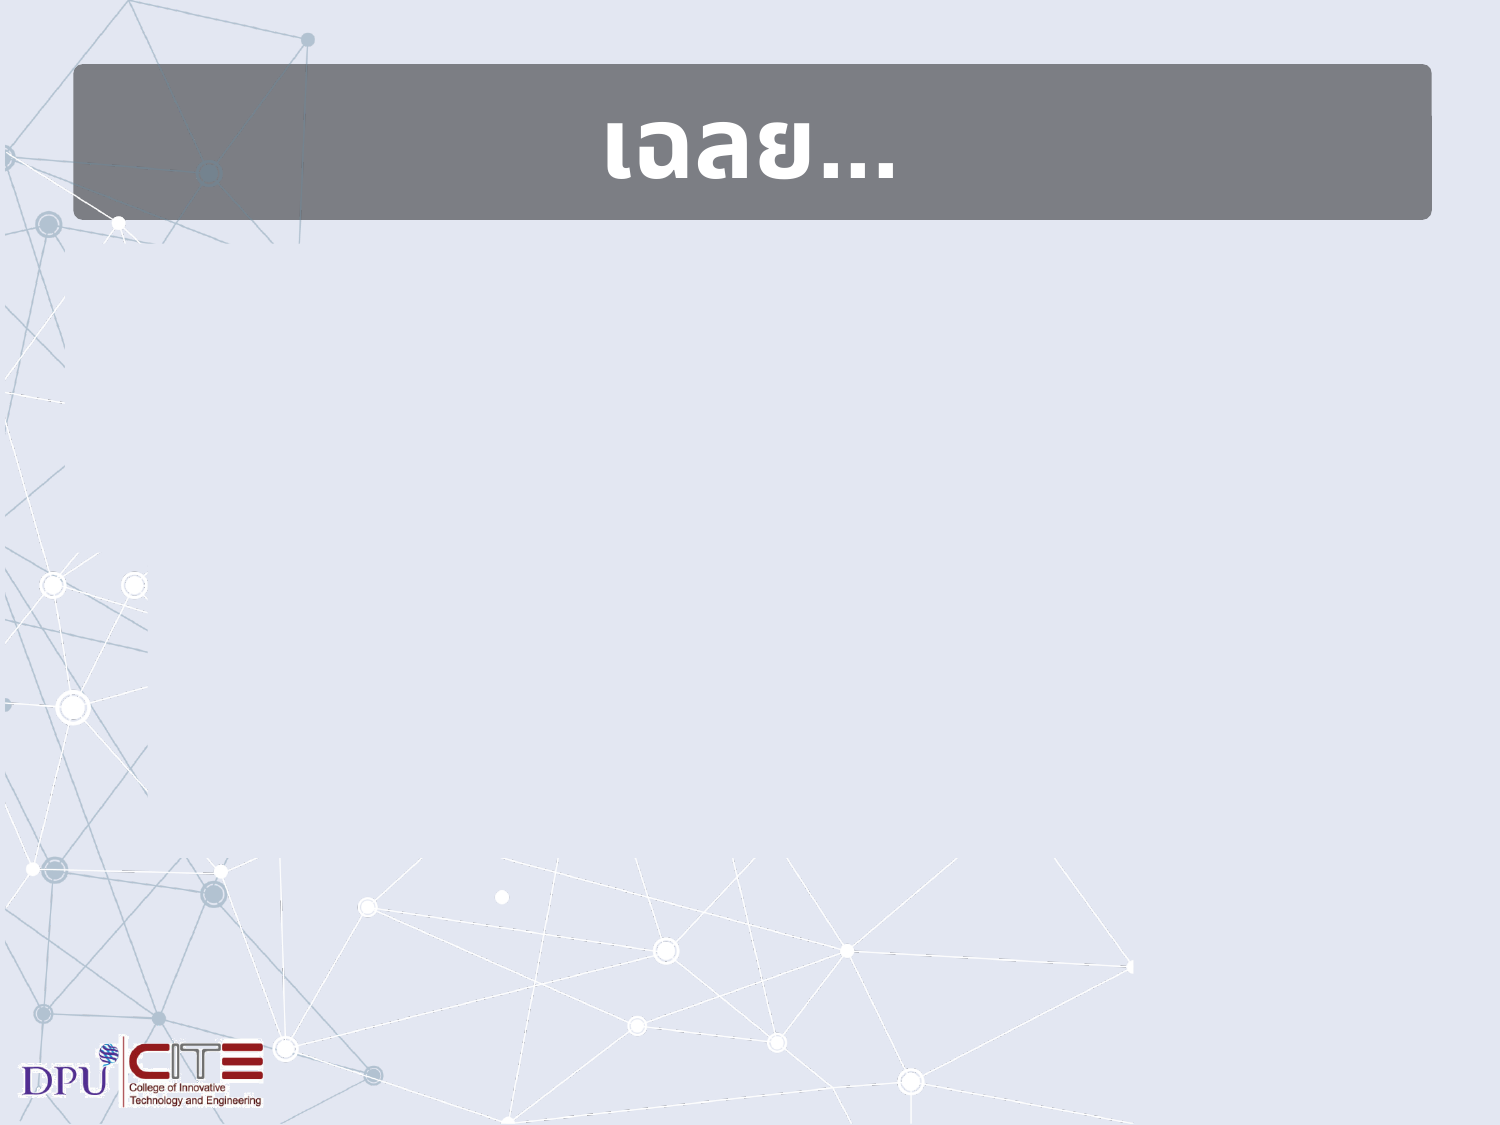

# เฉลย...

จากคำถามก่อนหน้านี้  จะเห็นได้ว่าความสัมพันธ์นี้ไม่เป็น 3NF เนื่องจากมี Transitive FD ระหว่าง primary key กับ non-key attribute

| SID | SNAME | DEPARTMENT | FACULTY |
| --- | --- | --- | --- |